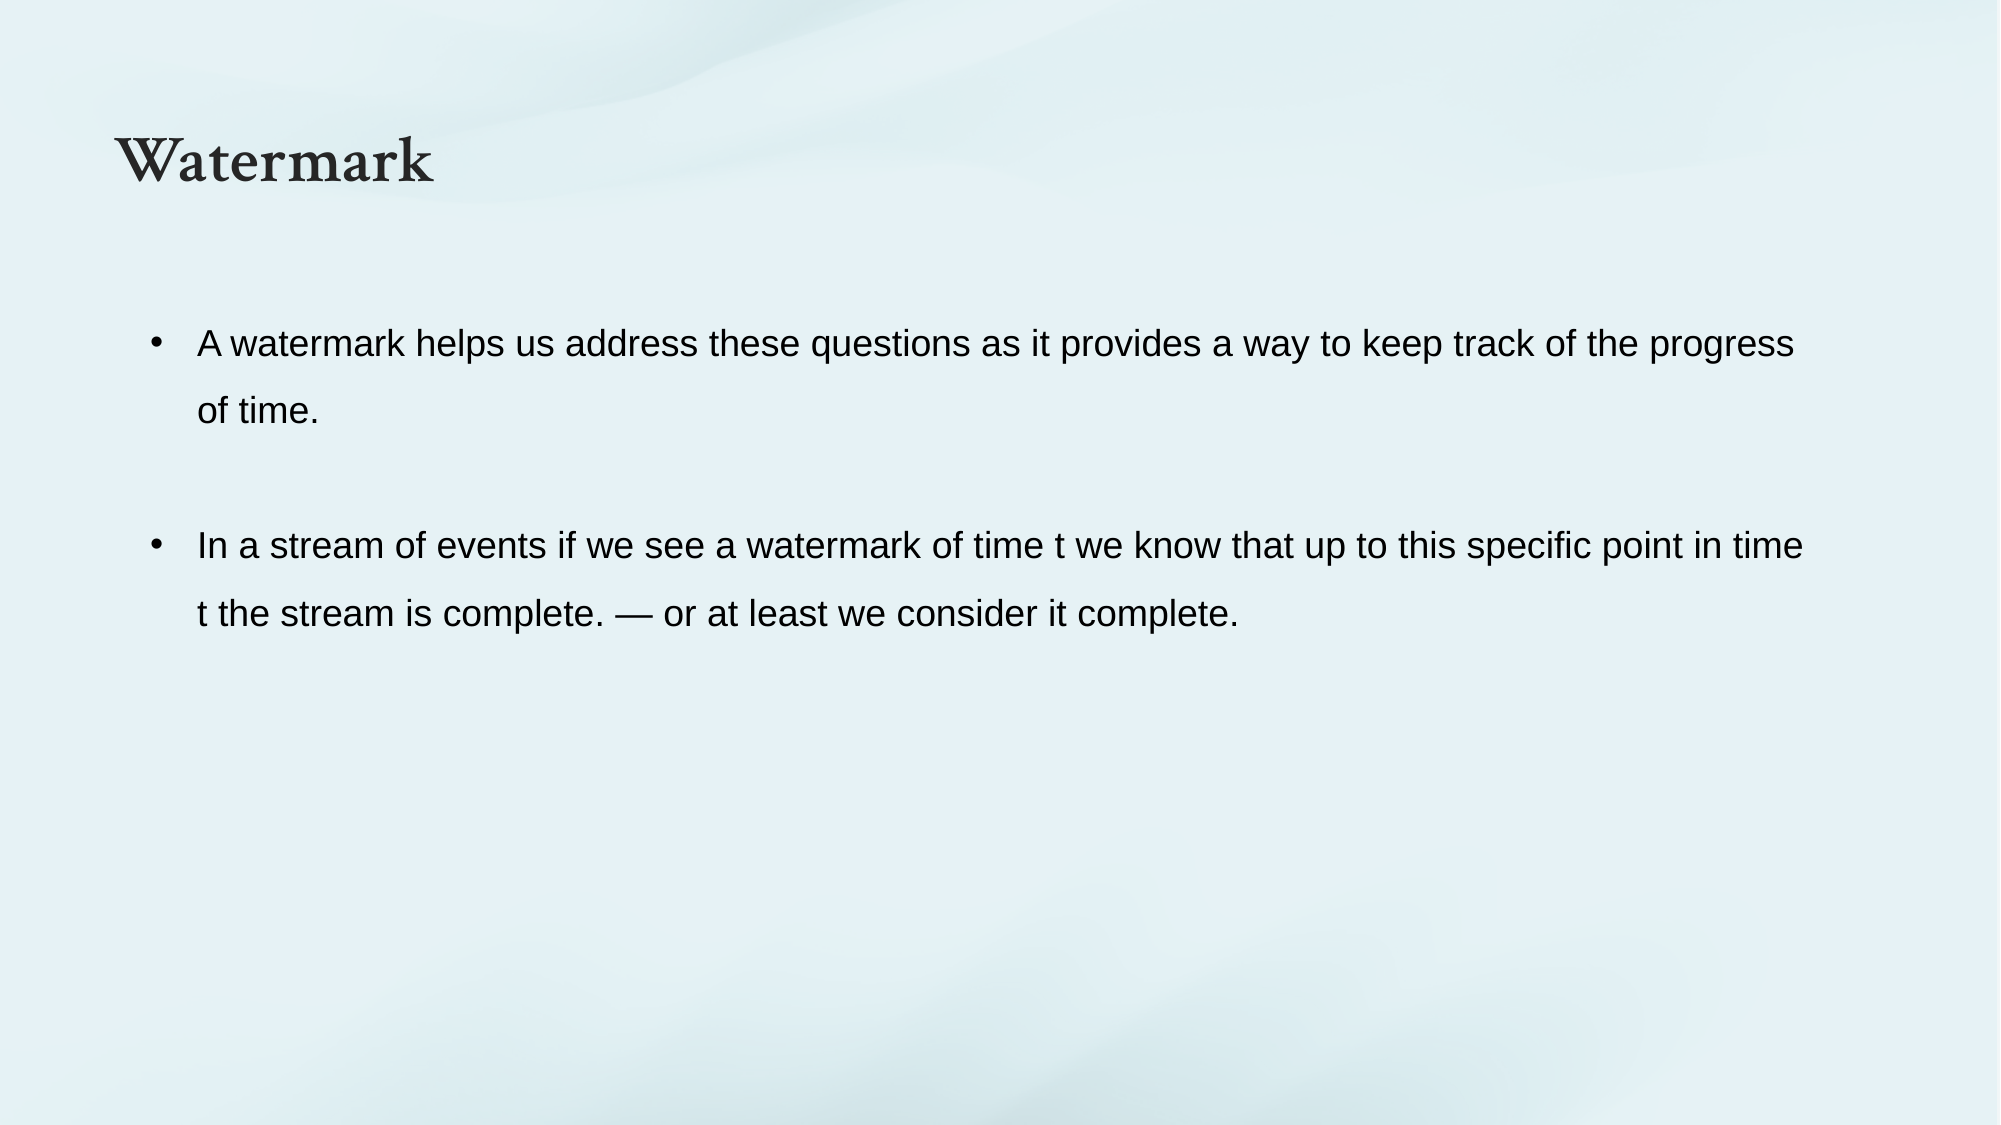

# Watermark
A watermark helps us address these questions as it provides a way to keep track of the progress of time.

In a stream of events if we see a watermark of time t we know that up to this specific point in time t the stream is complete. — or at least we consider it complete.